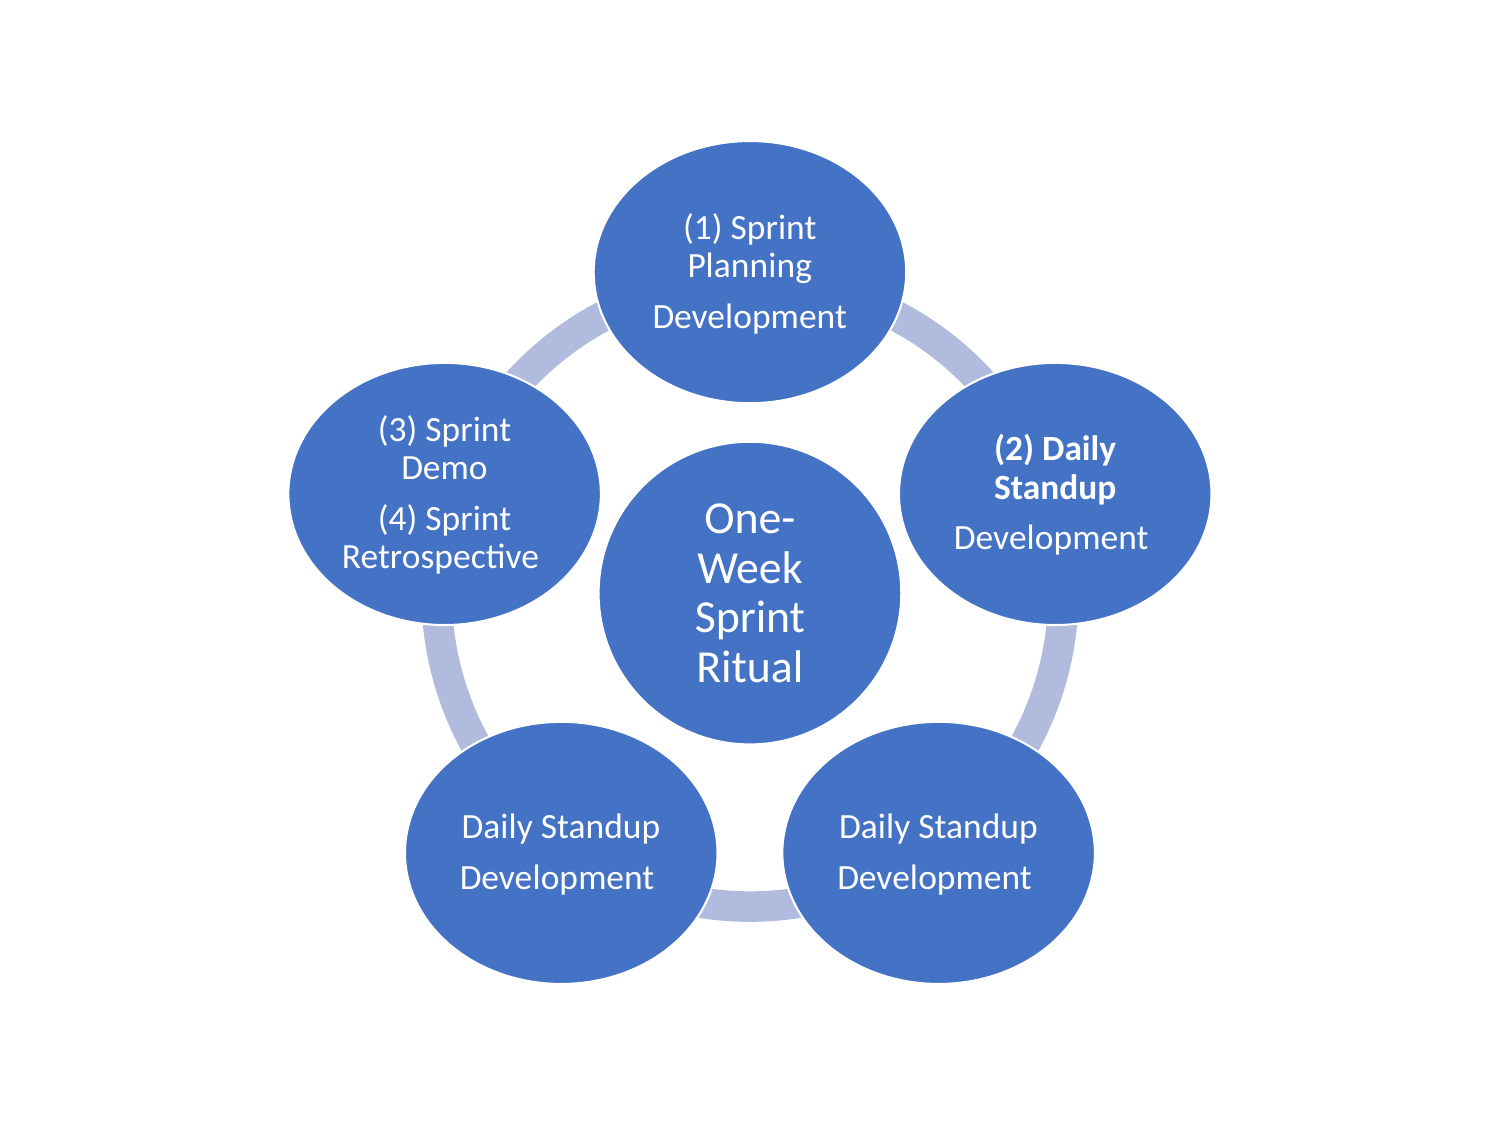

One- Week Sprint Ritual
(1) Sprint Planning
Development
(2) Daily Standup
Development
Daily Standup
Development
Daily Standup
Development
(3) Sprint Demo
(4) Sprint Retrospective